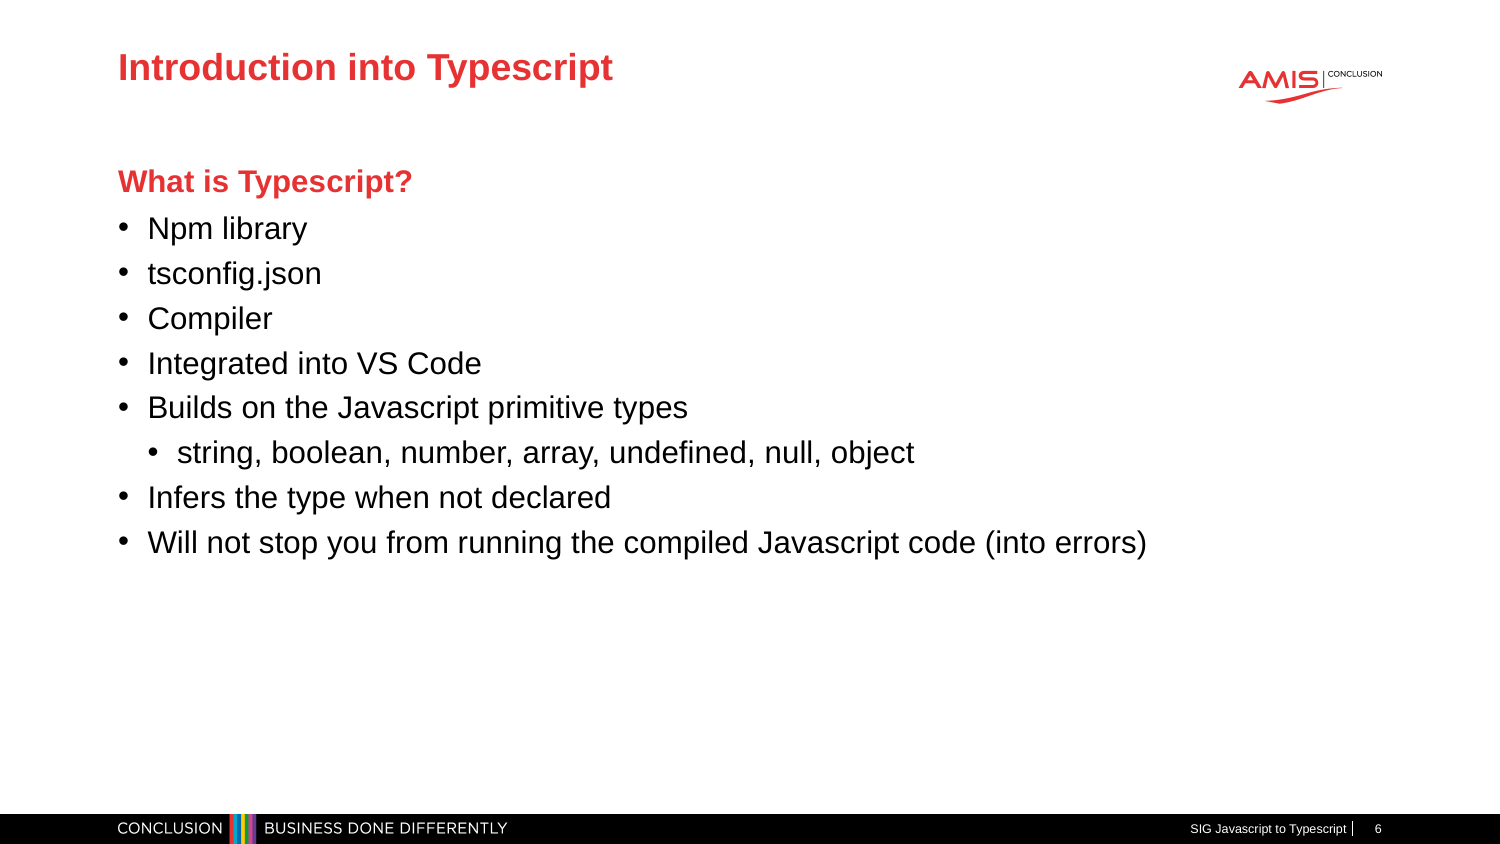

# Introduction into Typescript

What is Typescript?
Npm library
tsconfig.json
Compiler
Integrated into VS Code
Builds on the Javascript primitive types
string, boolean, number, array, undefined, null, object
Infers the type when not declared
Will not stop you from running the compiled Javascript code (into errors)
SIG Javascript to Typescript
6